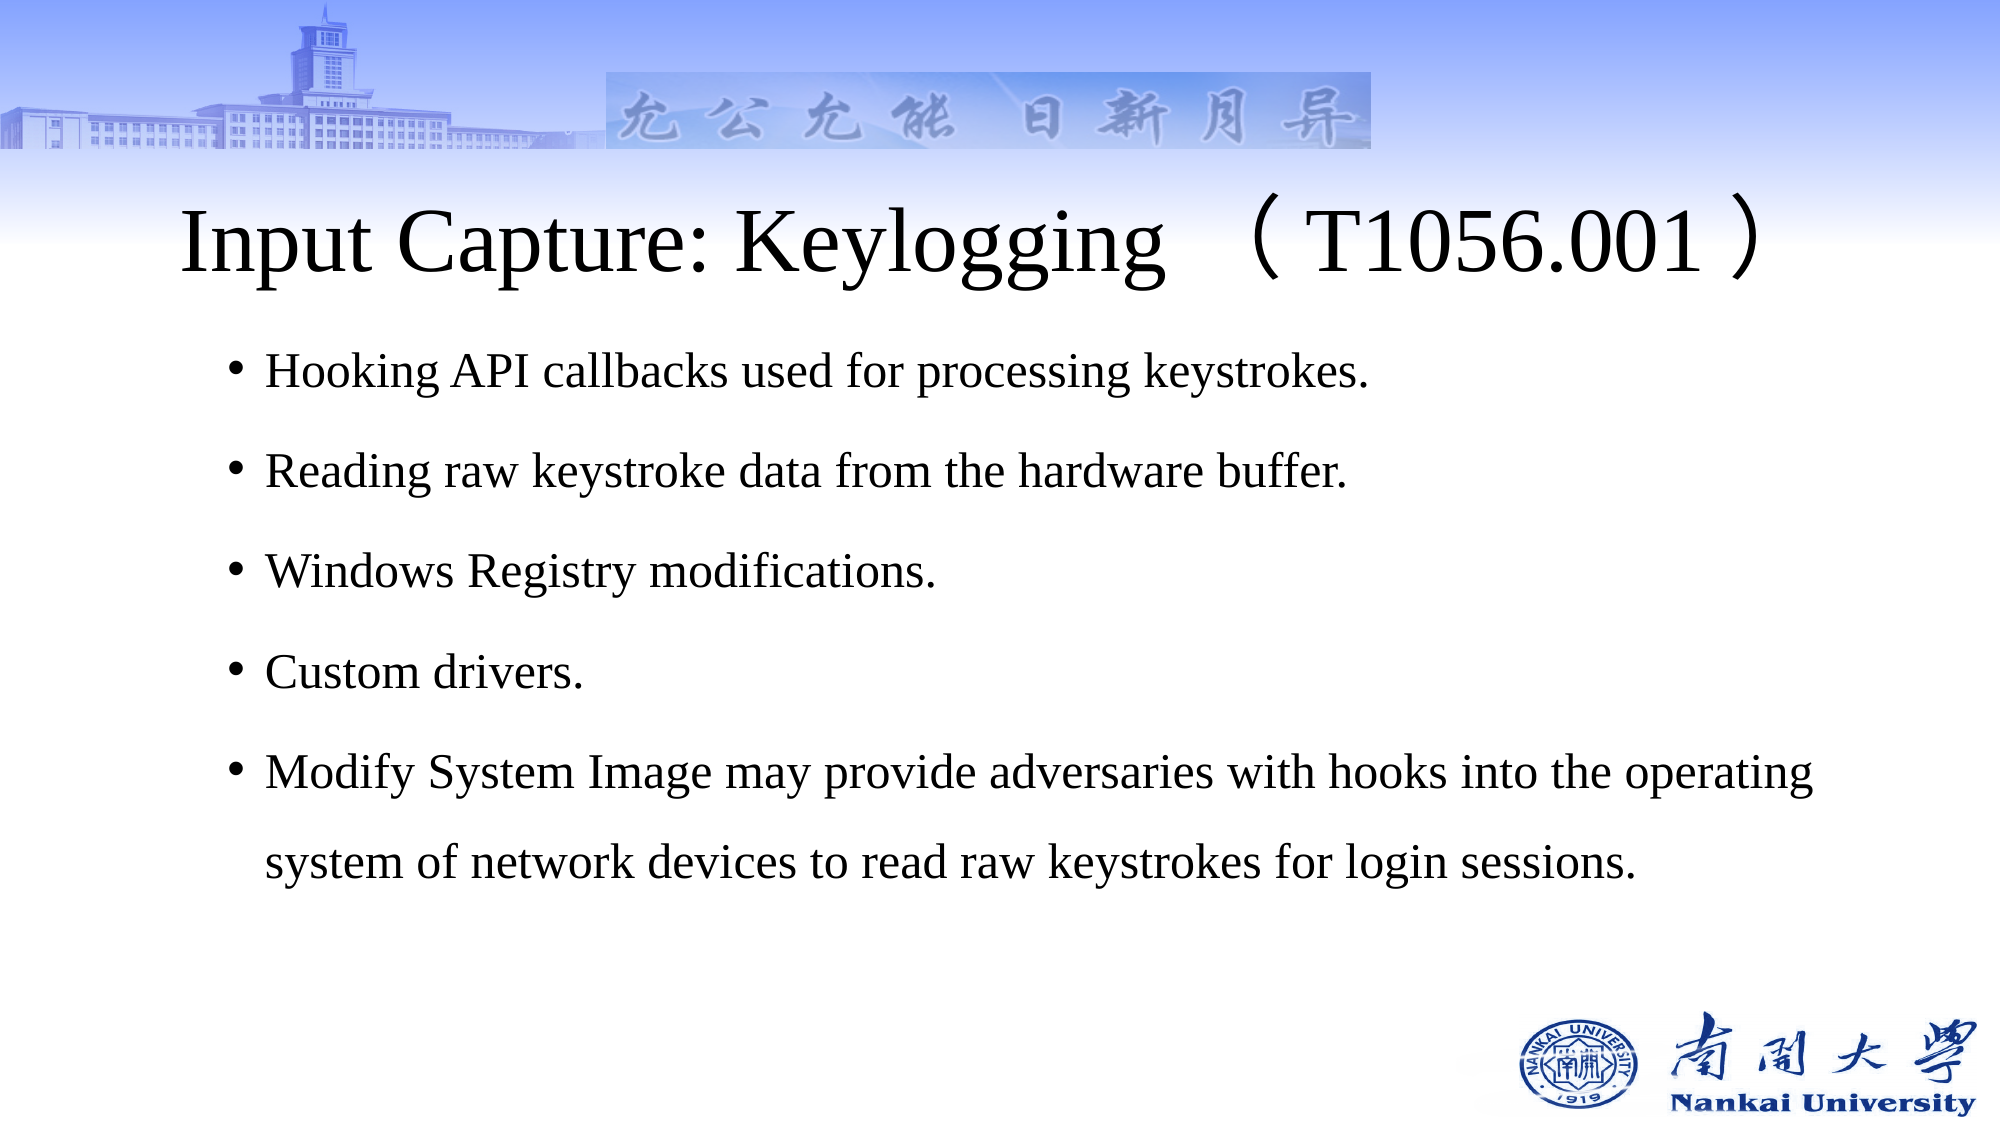

# Input Capture: Keylogging（T1056.001）
Hooking API callbacks used for processing keystrokes.
Reading raw keystroke data from the hardware buffer.
Windows Registry modifications.
Custom drivers.
Modify System Image may provide adversaries with hooks into the operating system of network devices to read raw keystrokes for login sessions.